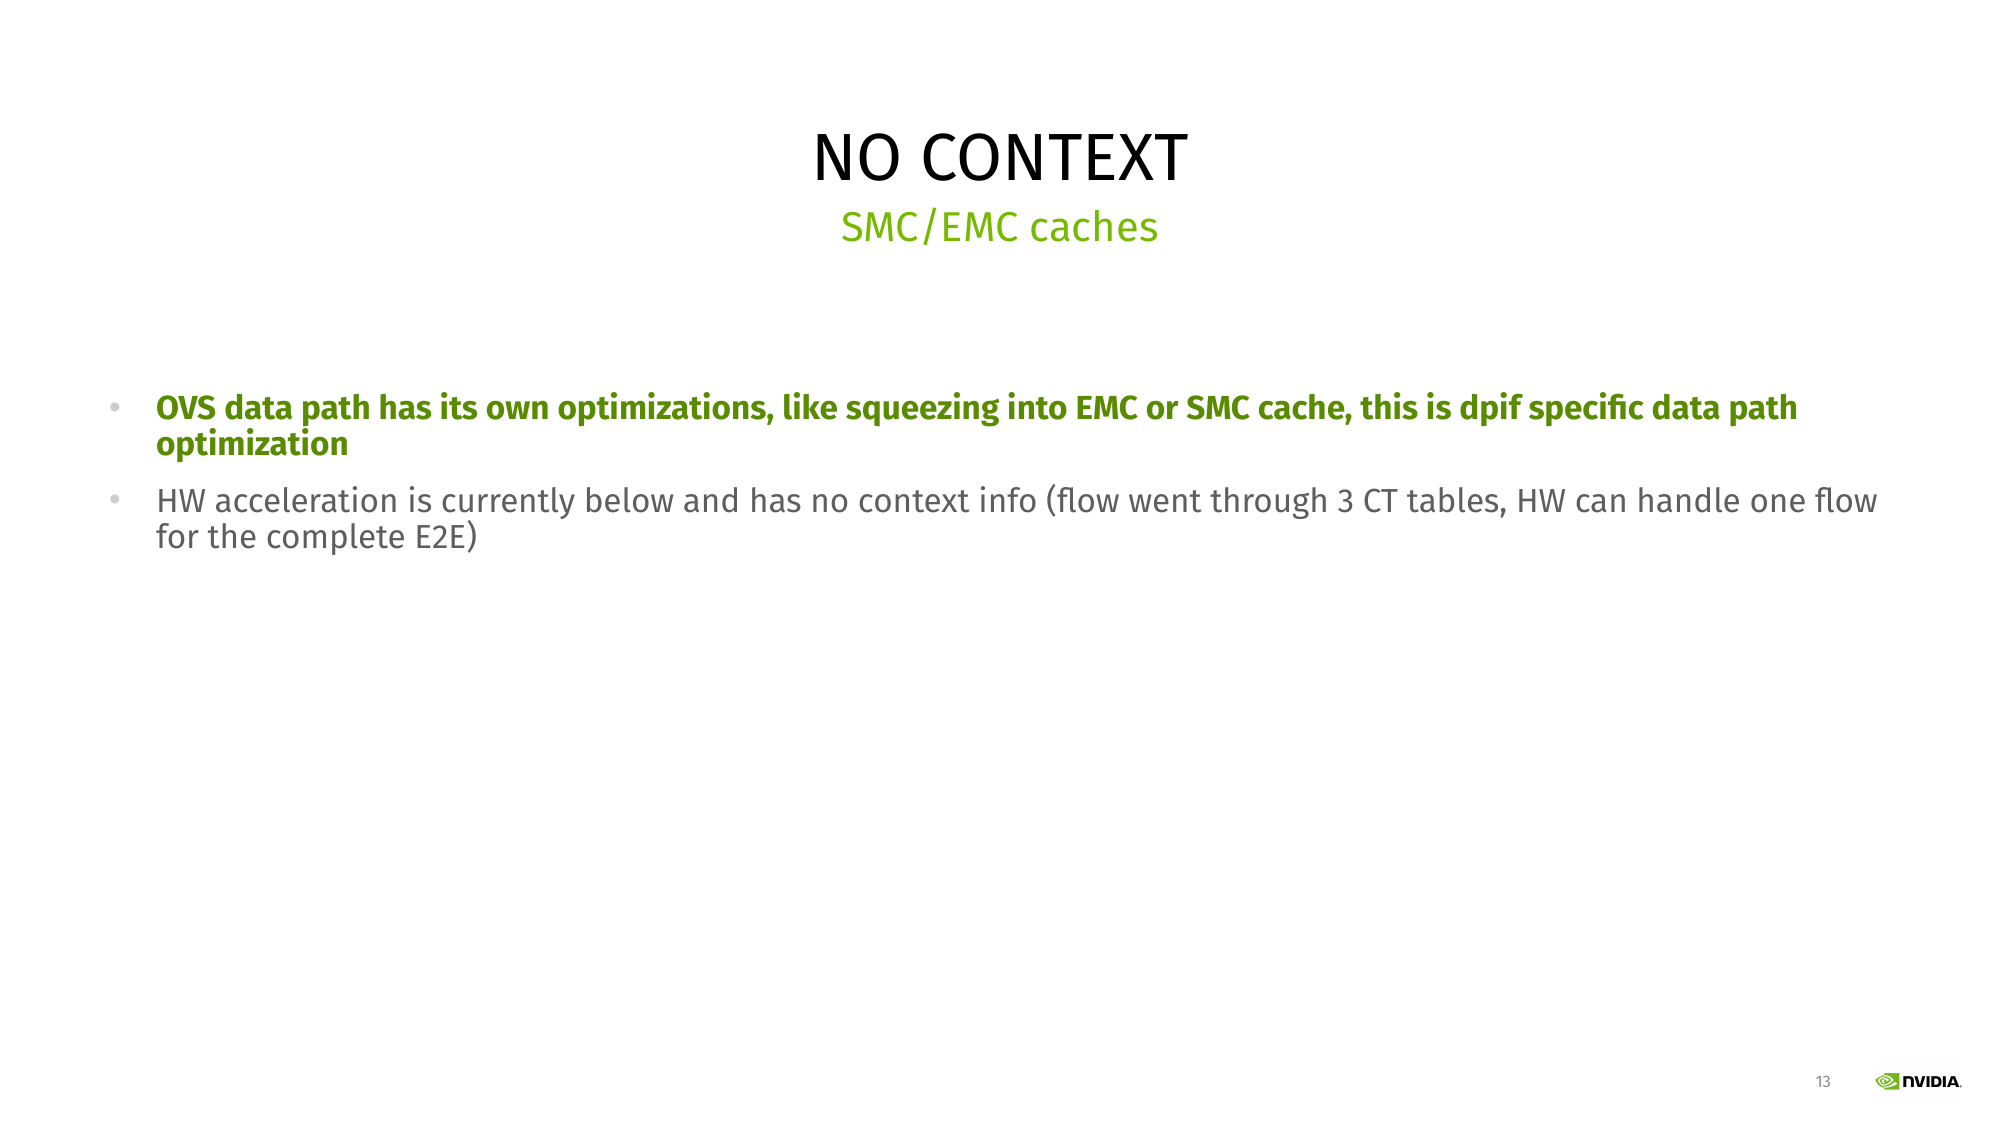

# No Context
SMC/EMC caches
OVS data path has its own optimizations, like squeezing into EMC or SMC cache, this is dpif specific data path optimization
HW acceleration is currently below and has no context info (flow went through 3 CT tables, HW can handle one flow for the complete E2E)